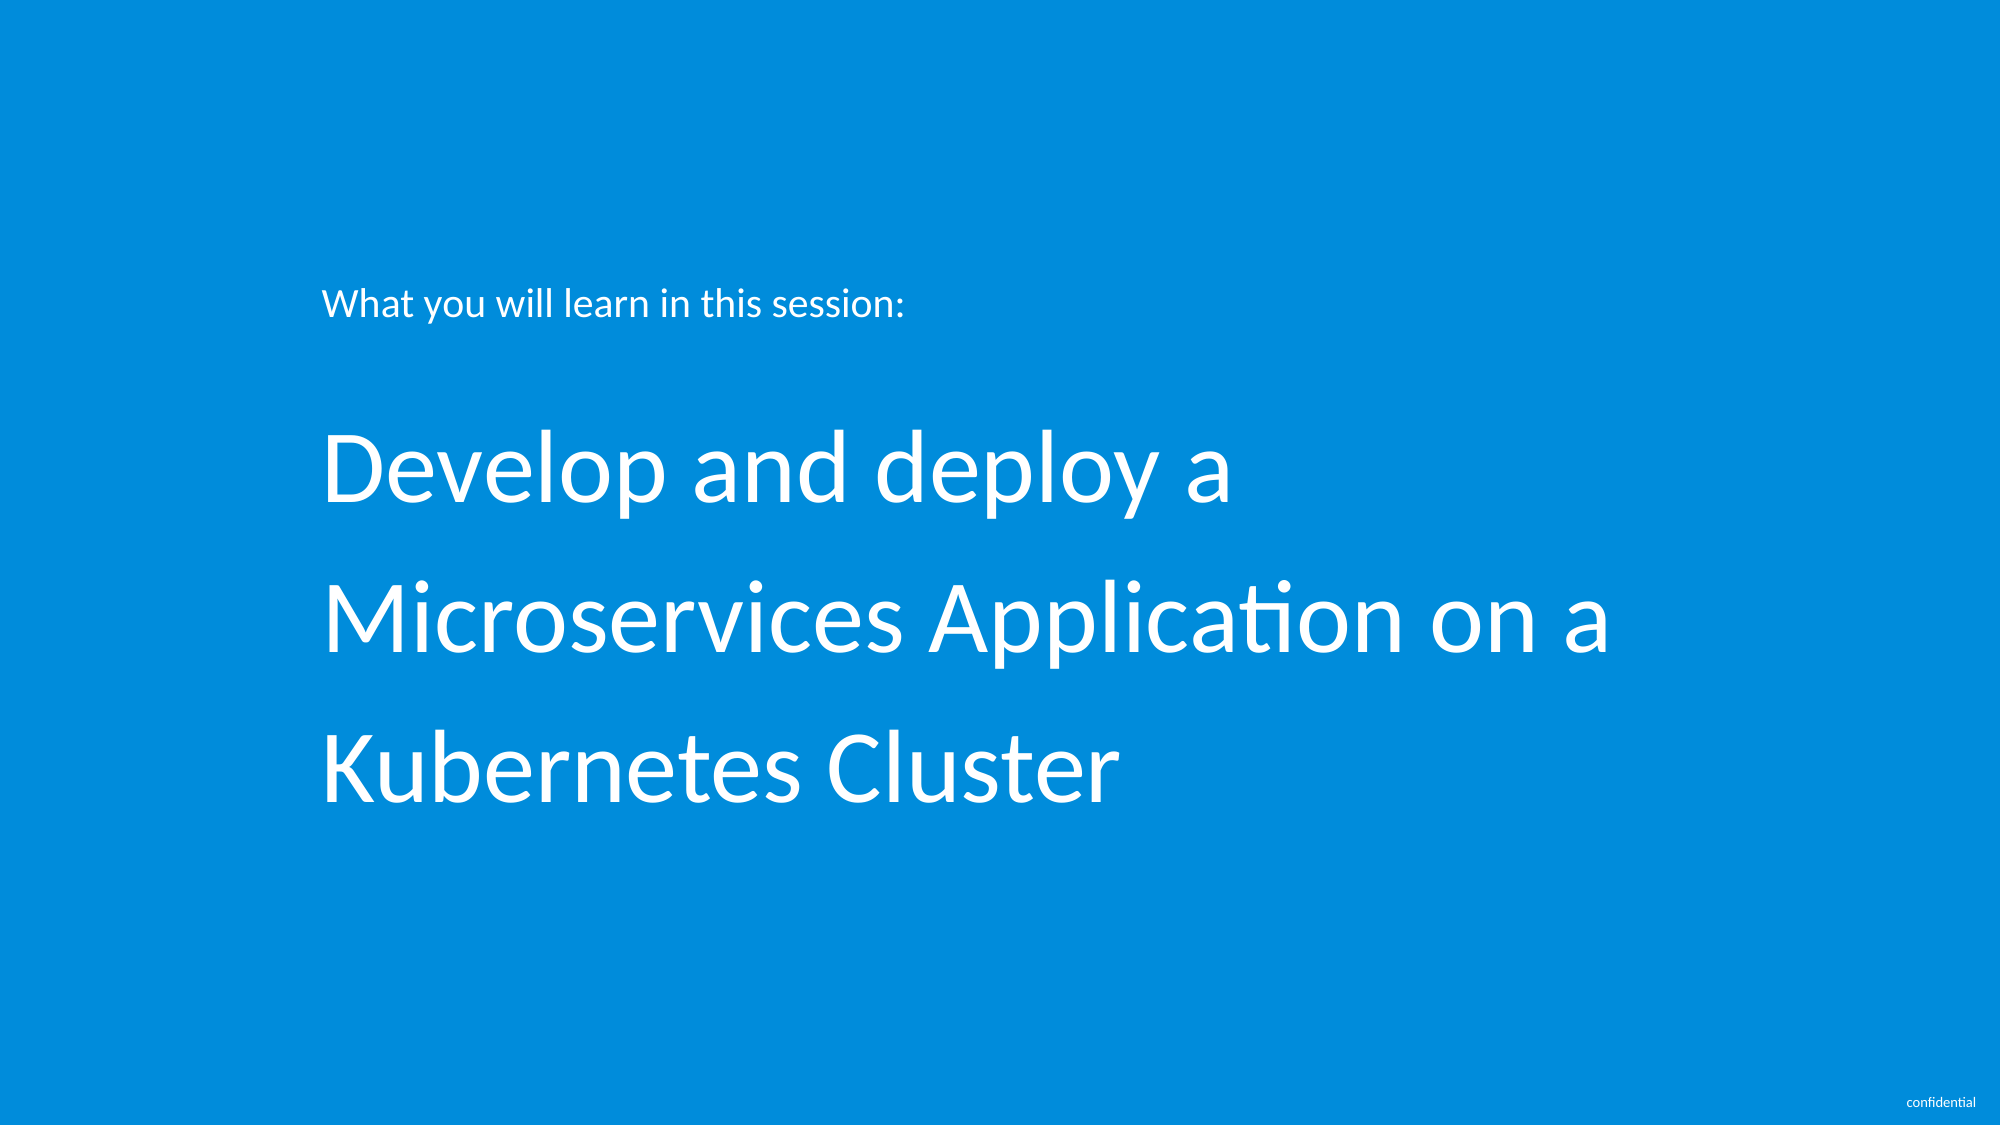

# What you will learn in this session: Develop and deploy a Microservices Application on a Kubernetes Cluster